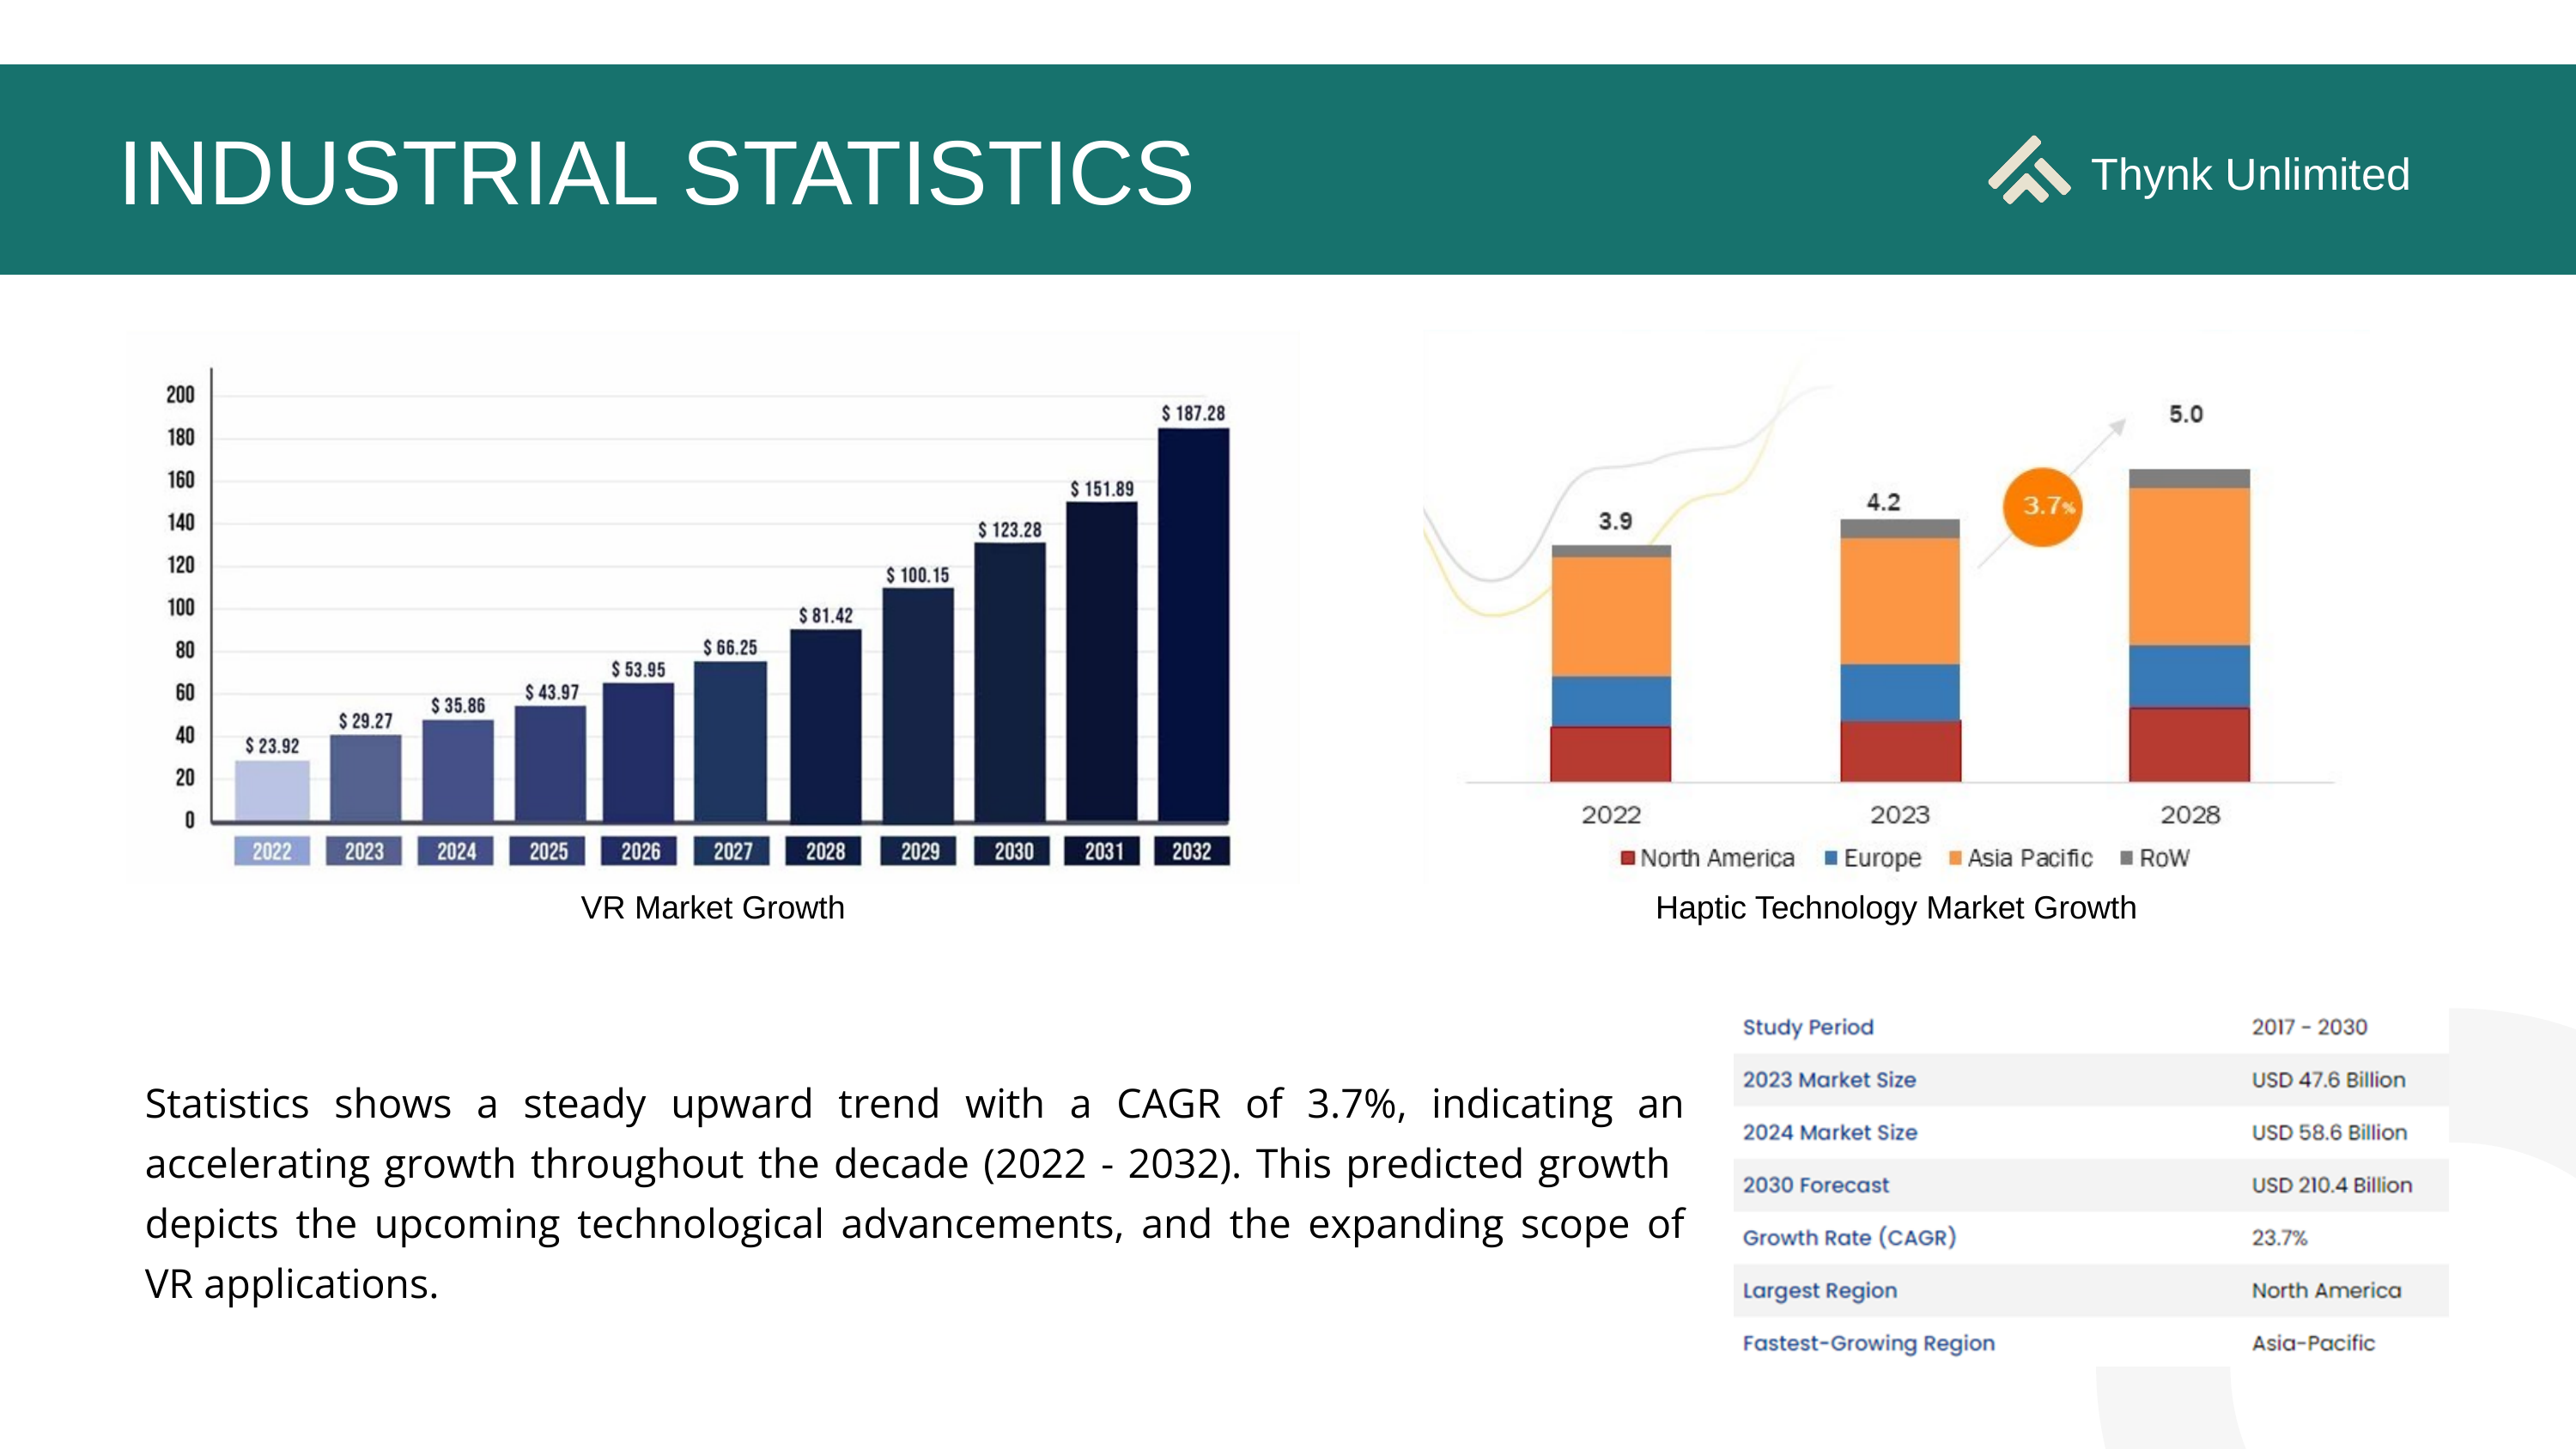

INDUSTRIAL STATISTICS

Thynk Unlimited

VR Market Growth
Haptic Technology Market Growth

Statistics shows a steady upward trend with a CAGR of 3.7%, indicating an accelerating growth throughout the decade (2022 - 2032). This predicted growth  depicts the upcoming technological advancements, and the expanding scope of VR applications.